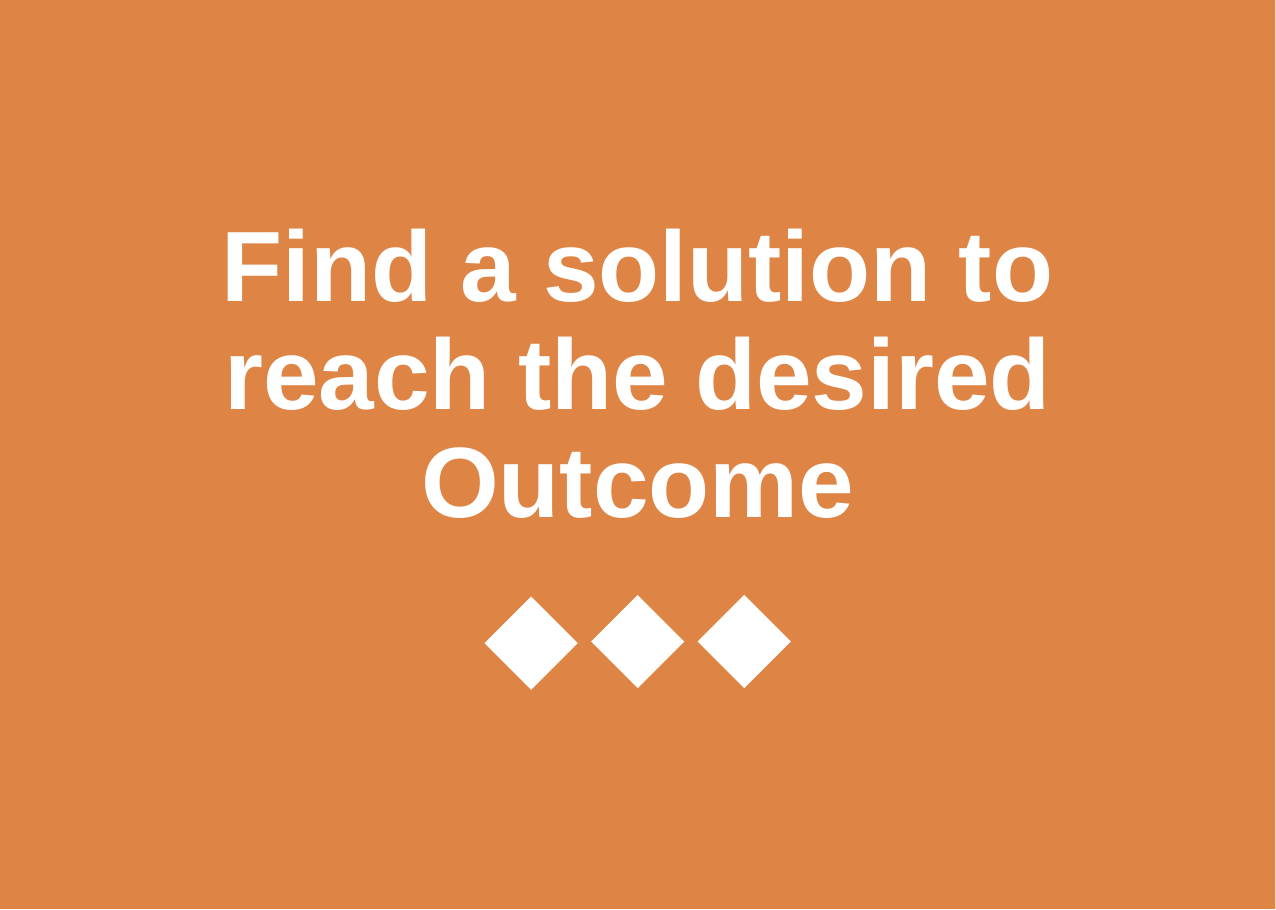

# Find a solution to reach the desired Outcome